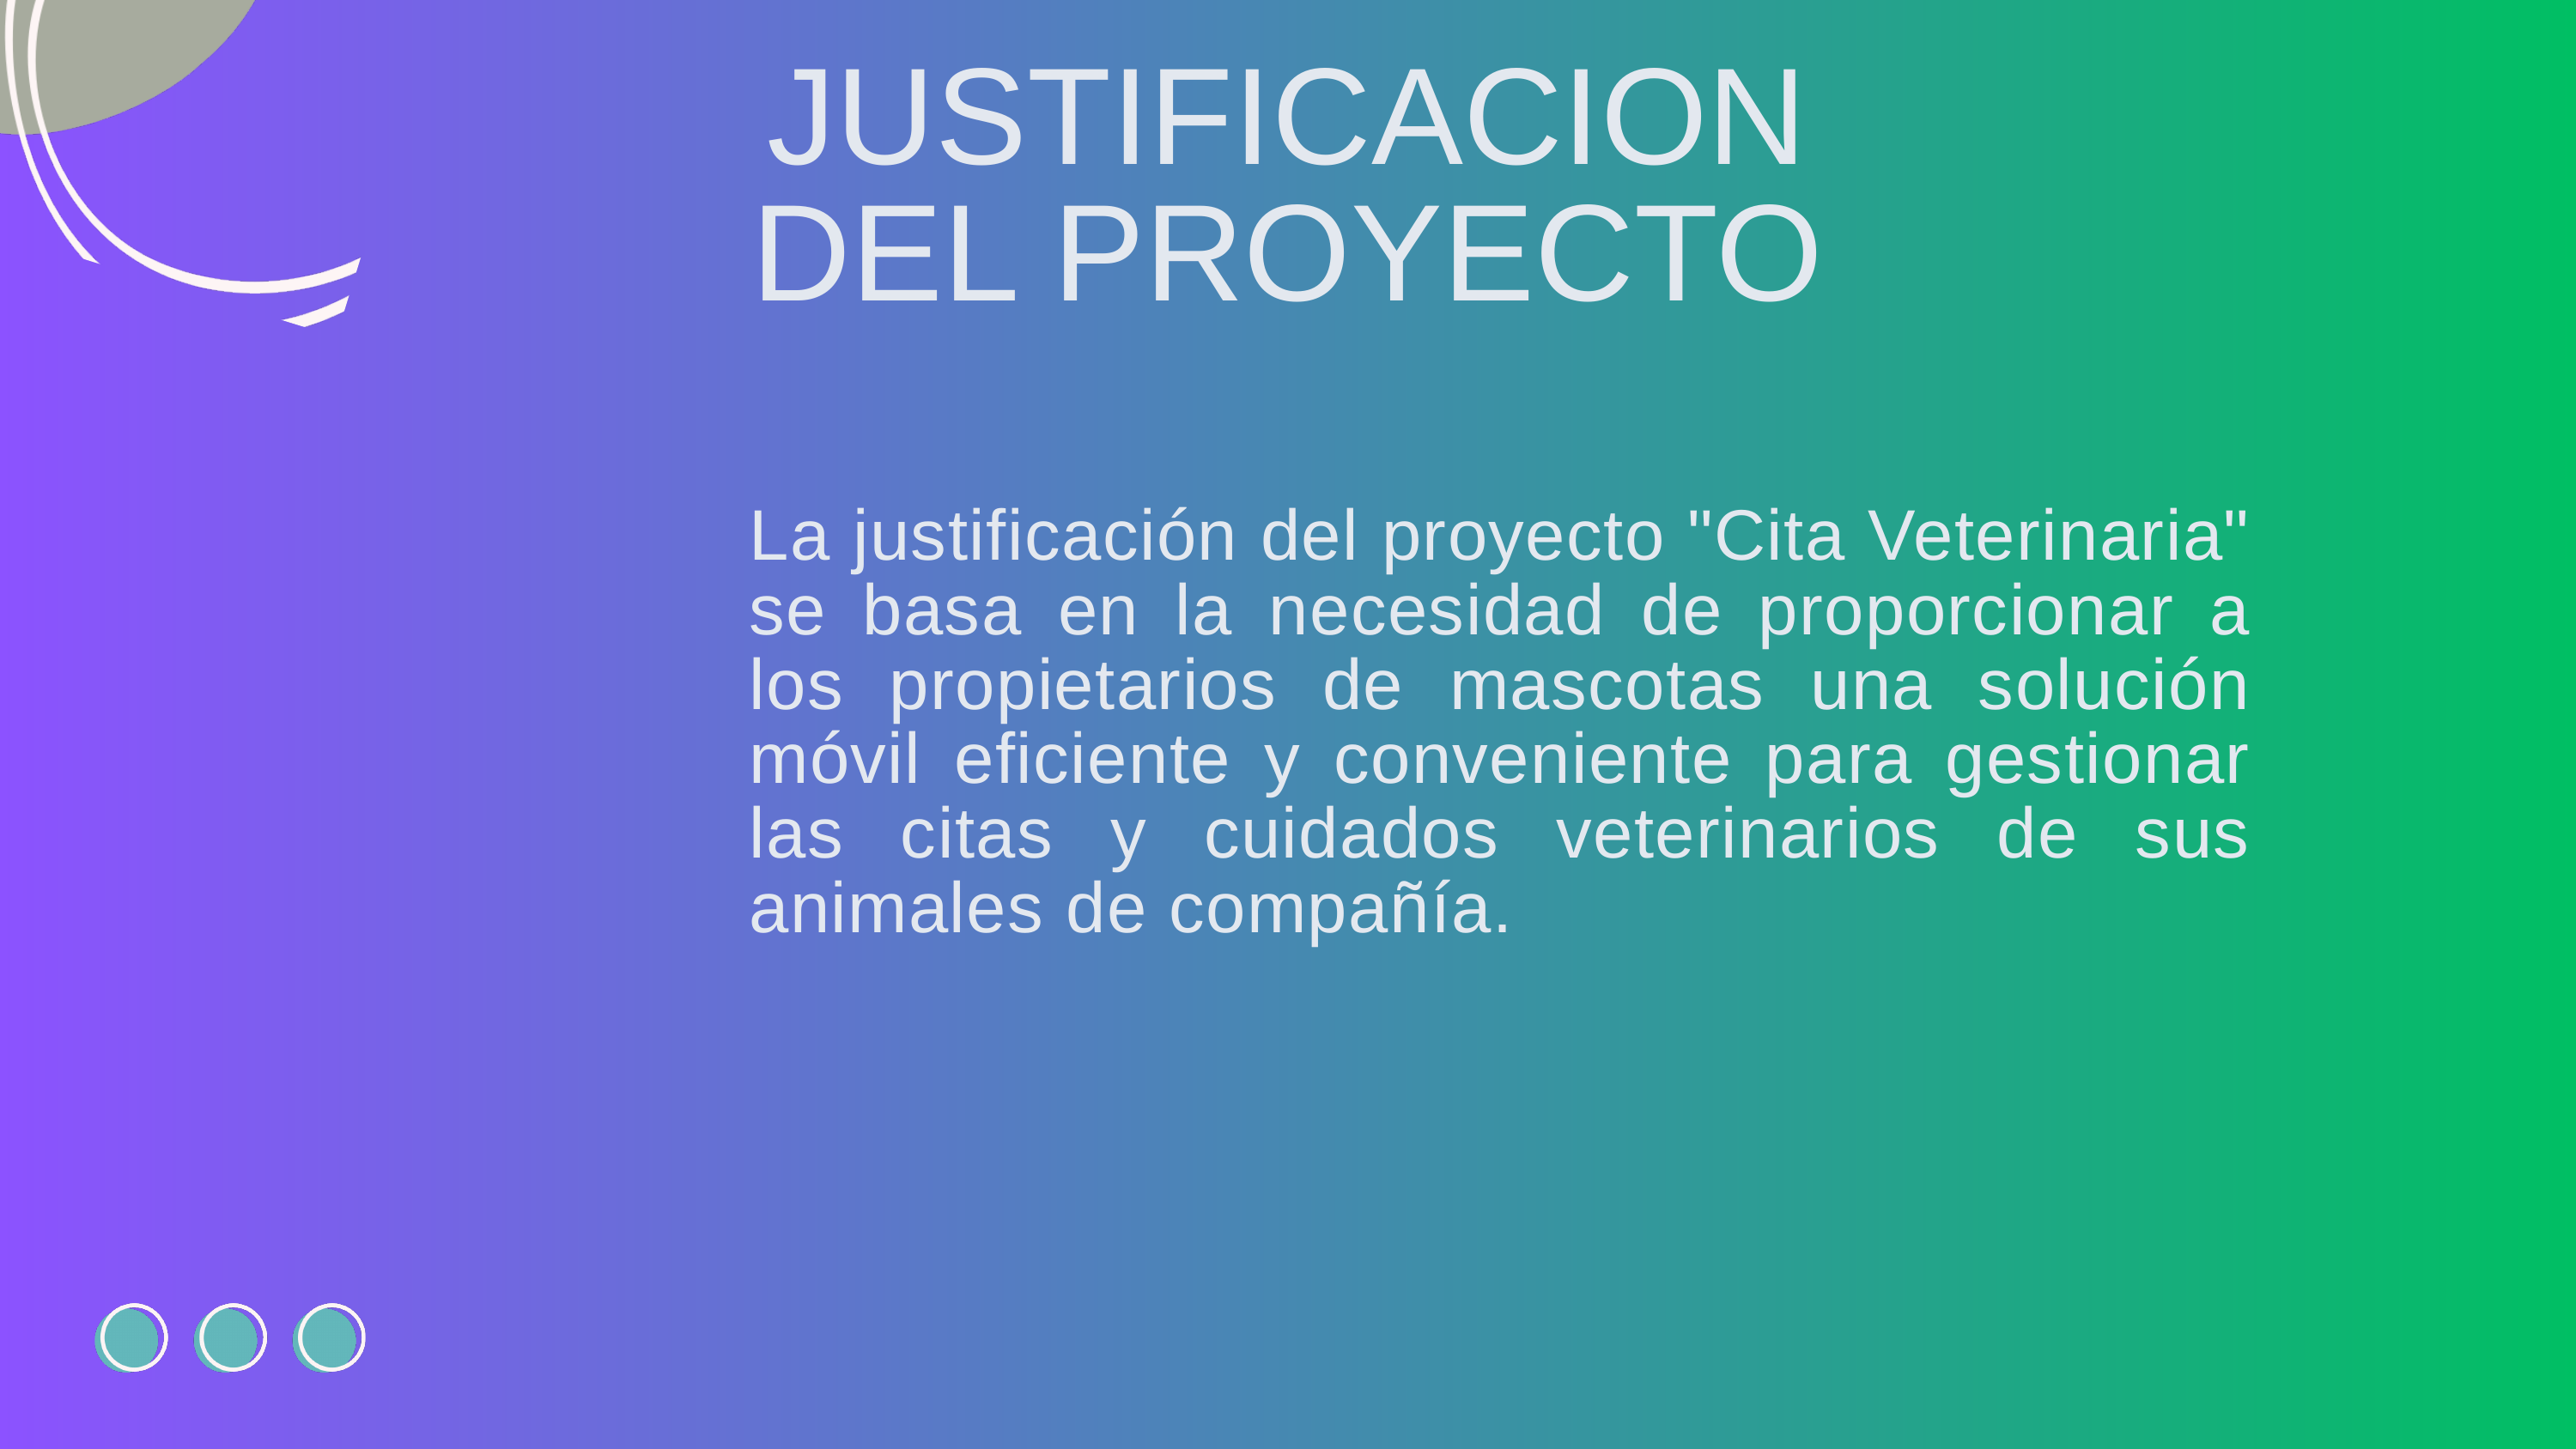

JUSTIFICACION DEL PROYECTO
La justificación del proyecto "Cita Veterinaria" se basa en la necesidad de proporcionar a los propietarios de mascotas una solución móvil eficiente y conveniente para gestionar las citas y cuidados veterinarios de sus animales de compañía.